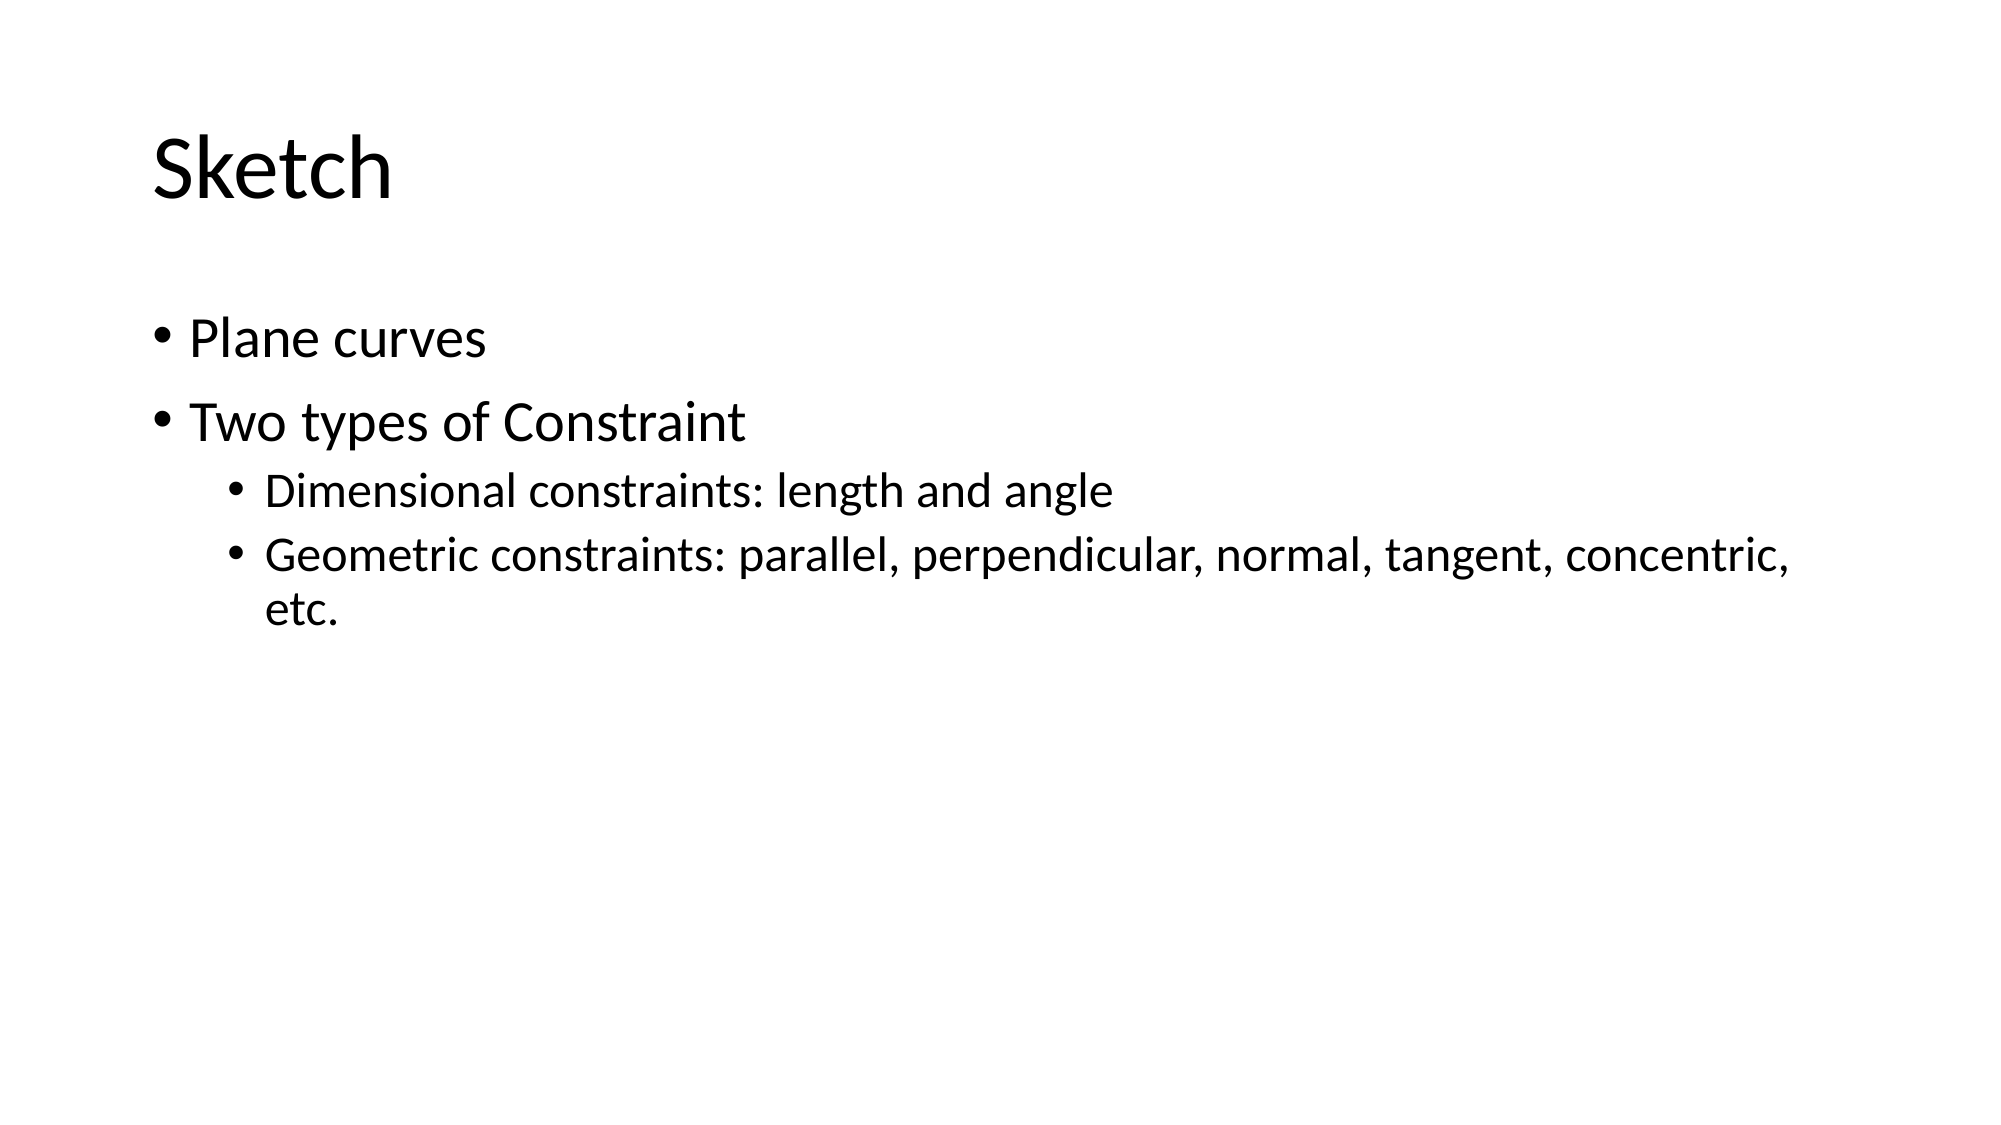

# Sketch
Plane curves
Two types of Constraint
Dimensional constraints: length and angle
Geometric constraints: parallel, perpendicular, normal, tangent, concentric, etc.